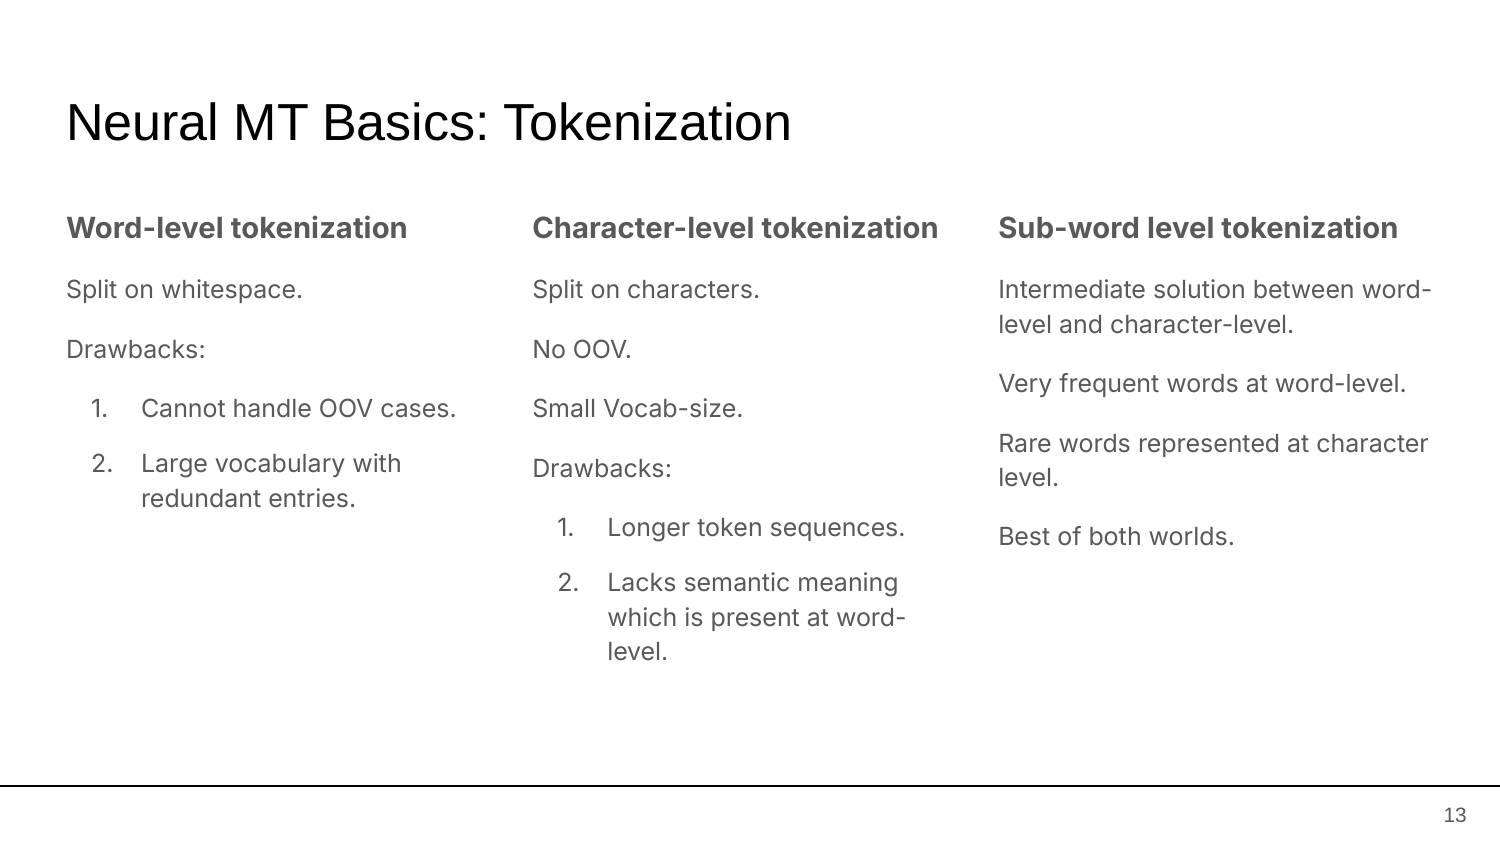

# Neural MT Basics: Tokenization
Word-level tokenization
Split on whitespace.
Drawbacks:
Cannot handle OOV cases.
Large vocabulary with redundant entries.
Character-level tokenization
Split on characters.
No OOV.
Small Vocab-size.
Drawbacks:
Longer token sequences.
Lacks semantic meaning which is present at word-level.
Sub-word level tokenization
Intermediate solution between word-level and character-level.
Very frequent words at word-level.
Rare words represented at character level.
Best of both worlds.
13